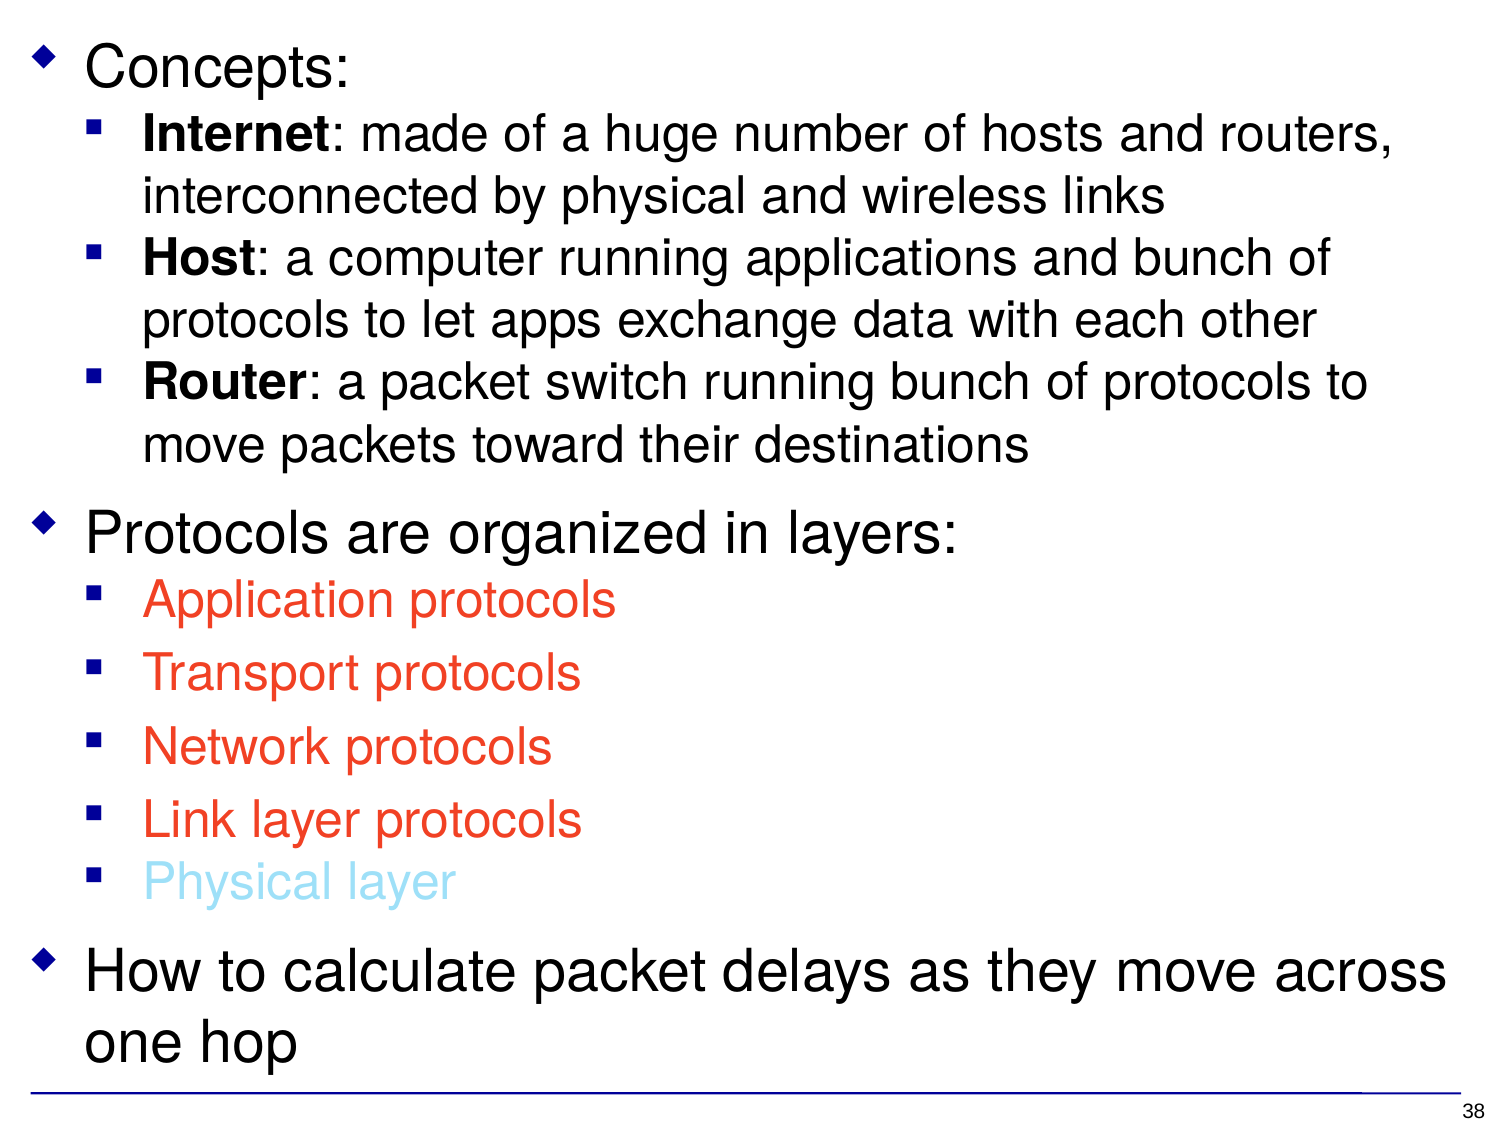

Concepts:
Internet: made of a huge number of hosts and routers, interconnected by physical and wireless links
Host: a computer running applications and bunch of protocols to let apps exchange data with each other
Router: a packet switch running bunch of protocols to move packets toward their destinations
Protocols are organized in layers:
Application protocols
Transport protocols
Network protocols
Link layer protocols
Physical layer
How to calculate packet delays as they move across one hop
38